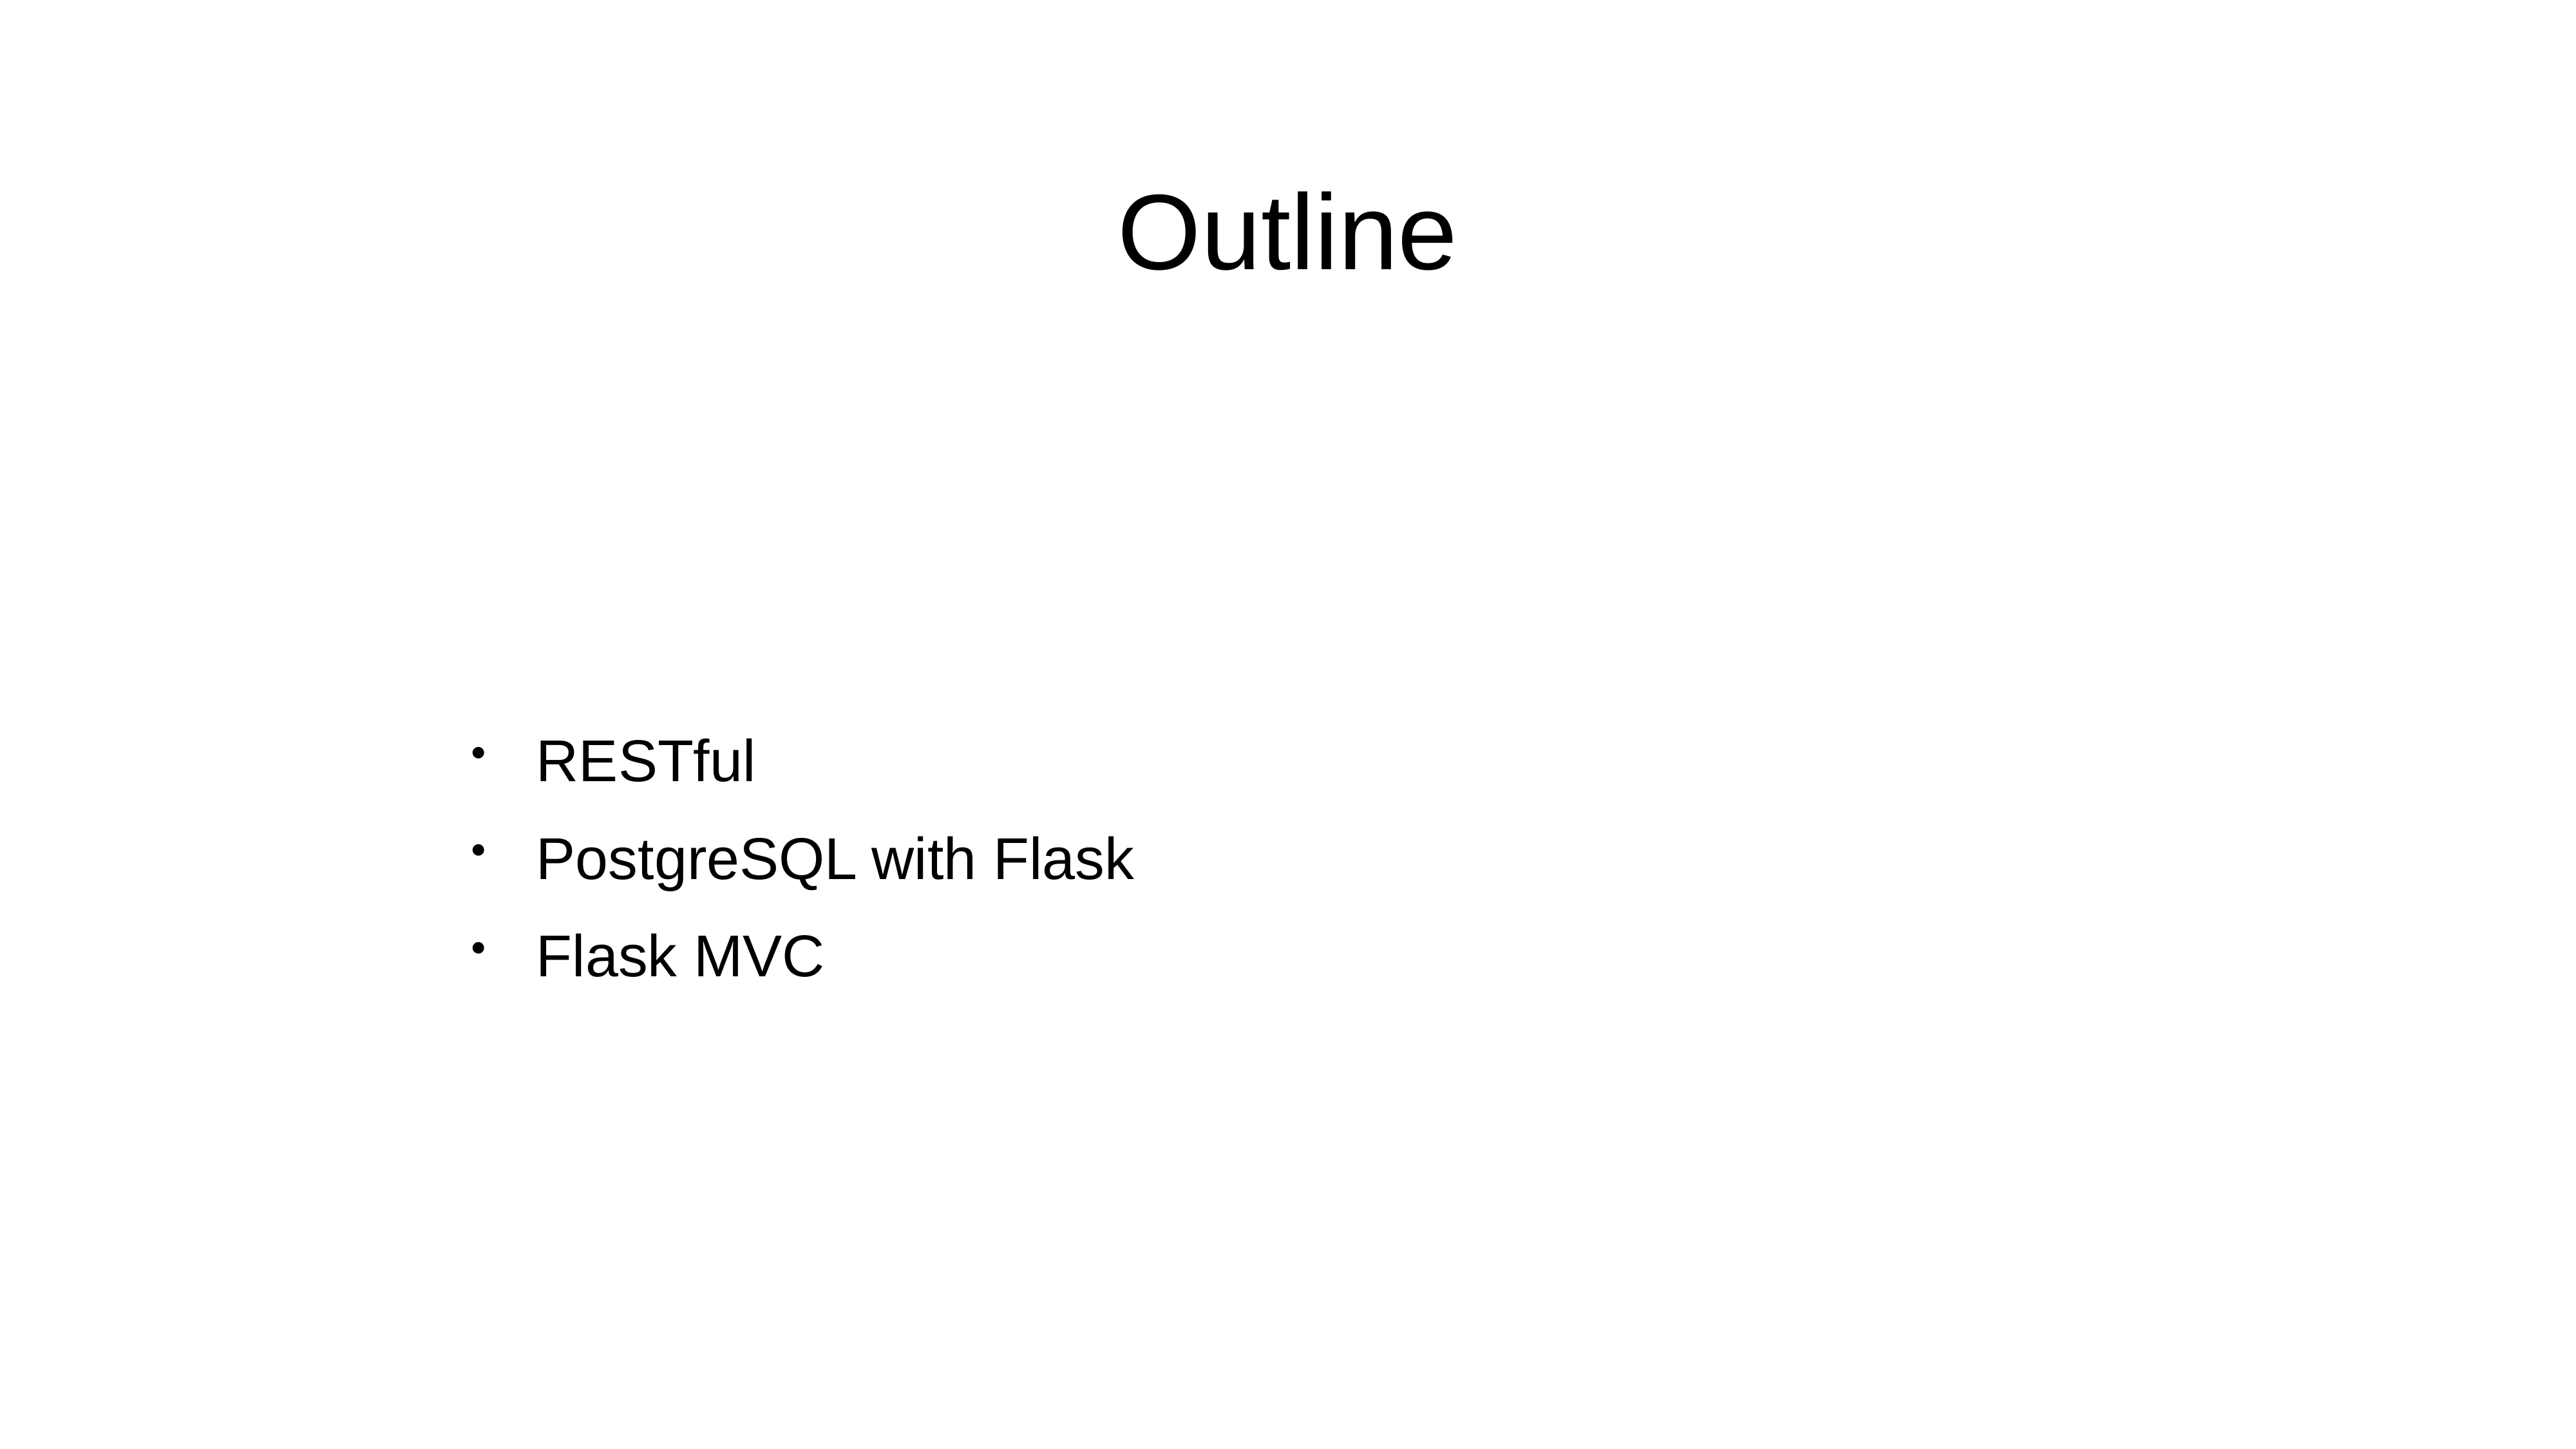

# Outline
RESTful
PostgreSQL with Flask
Flask MVC